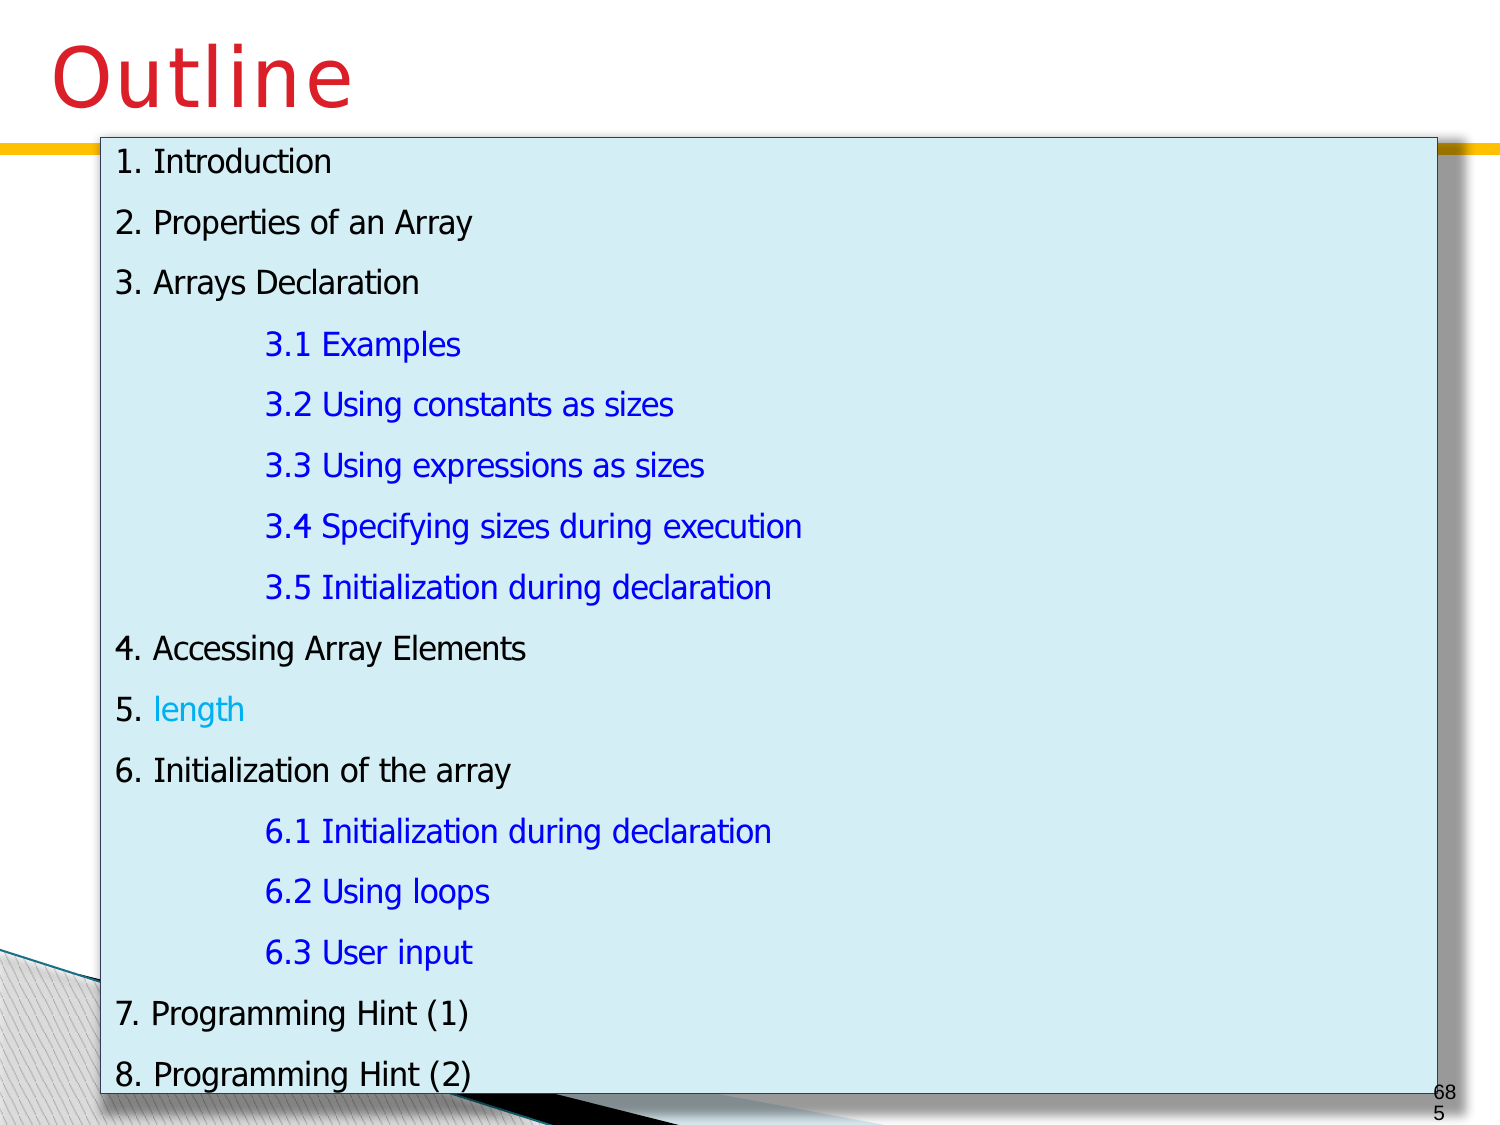

# Outline
1. Introduction
2. Properties of an Array
3. Arrays Declaration
	3.1 Examples
	3.2 Using constants as sizes
	3.3 Using expressions as sizes
	3.4 Specifying sizes during execution
	3.5 Initialization during declaration
4. Accessing Array Elements
5. length
6. Initialization of the array
	6.1 Initialization during declaration
	6.2 Using loops
	6.3 User input
7. Programming Hint (1)
8. Programming Hint (2)
685